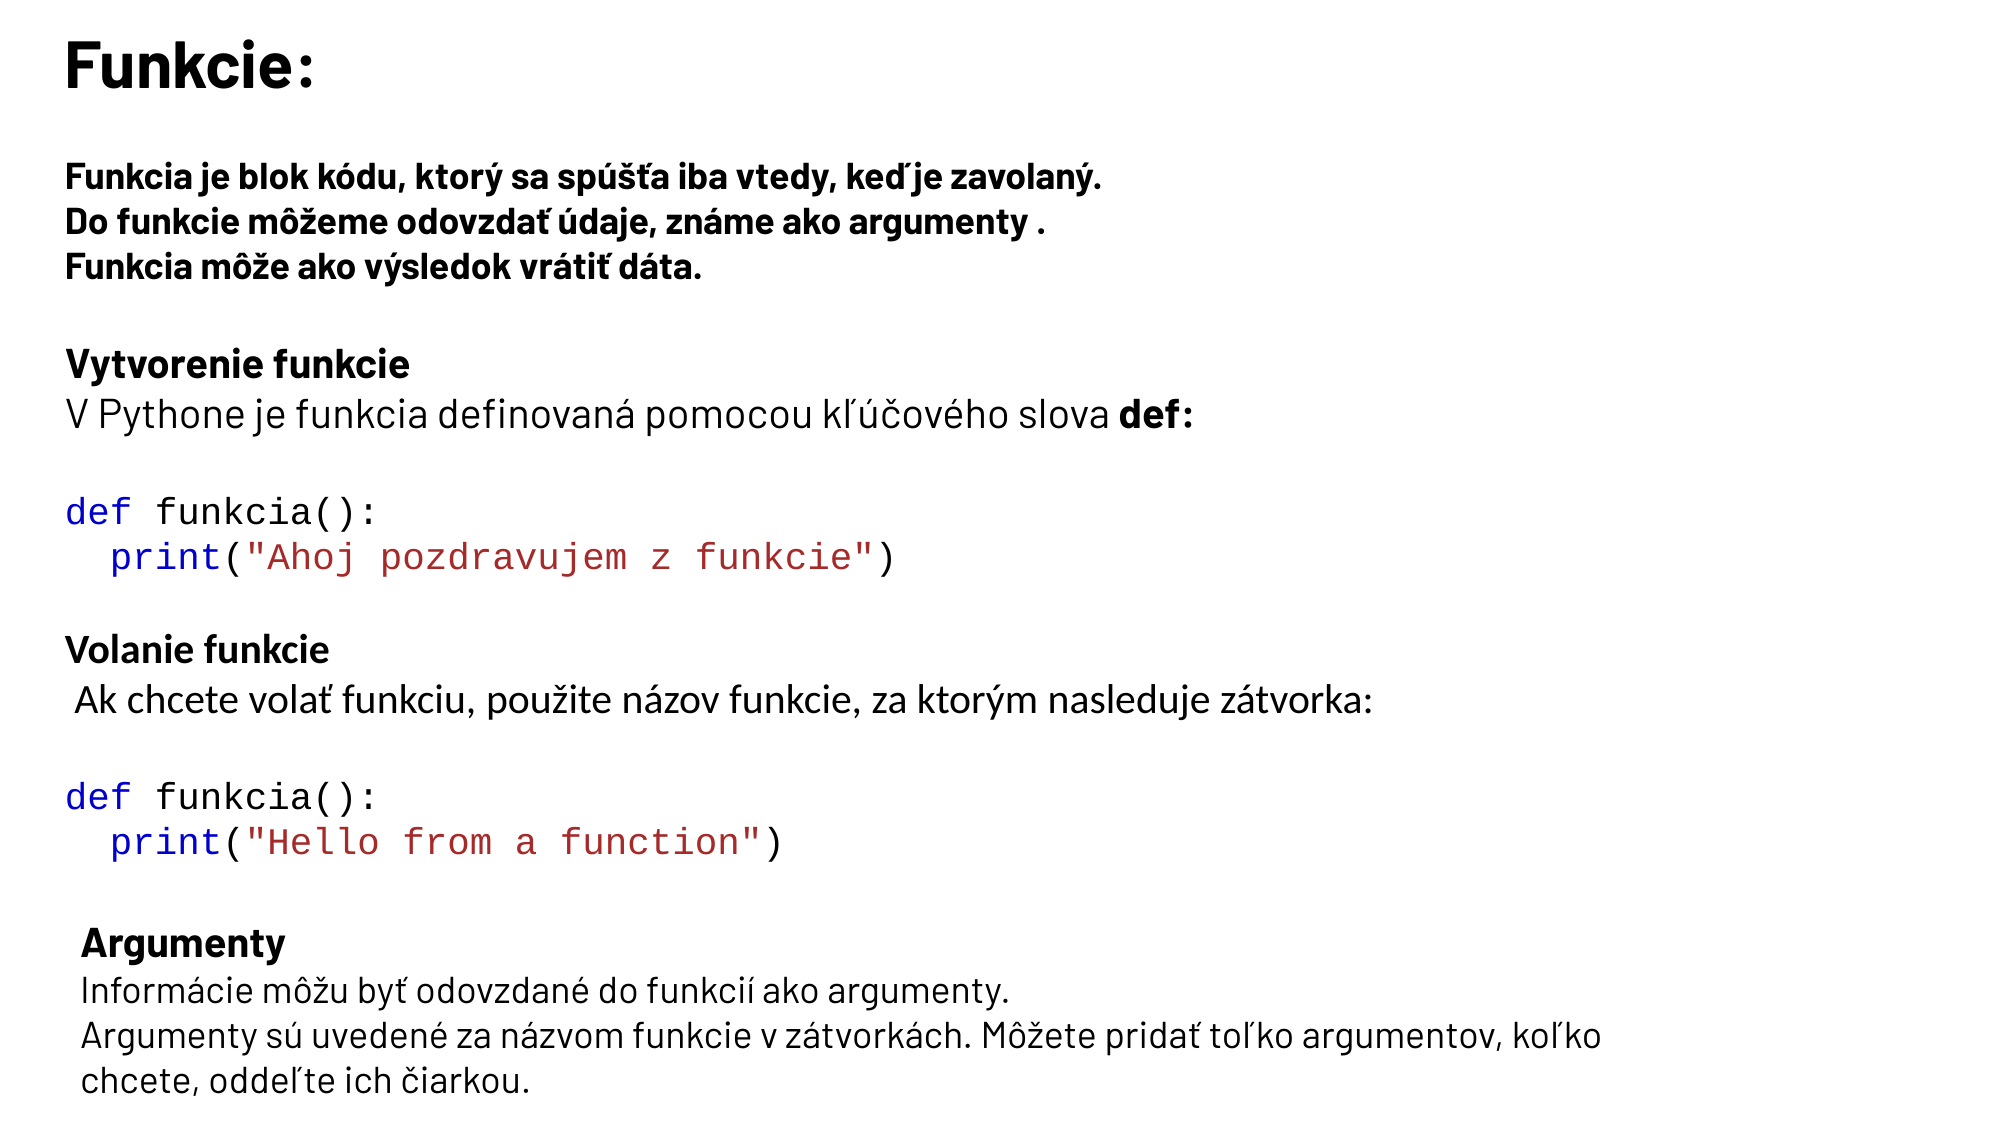

Funkcie:

Funkcia je blok kódu, ktorý sa spúšťa iba vtedy, keď je zavolaný.
Do funkcie môžeme odovzdať údaje, známe ako argumenty .
Funkcia môže ako výsledok vrátiť dáta.

Vytvorenie funkcie
V Pythone je funkcia definovaná pomocou kľúčového slova def:

def funkcia():
  print("Ahoj pozdravujem z funkcie")

Volanie funkcie
 Ak chcete volať funkciu, použite názov funkcie, za ktorým nasleduje zátvorka:

def funkcia():
  print("Hello from a function")
Argumenty
Informácie môžu byť odovzdané do funkcií ako argumenty.
Argumenty sú uvedené za názvom funkcie v zátvorkách. Môžete pridať toľko argumentov, koľko chcete, oddeľte ich čiarkou.